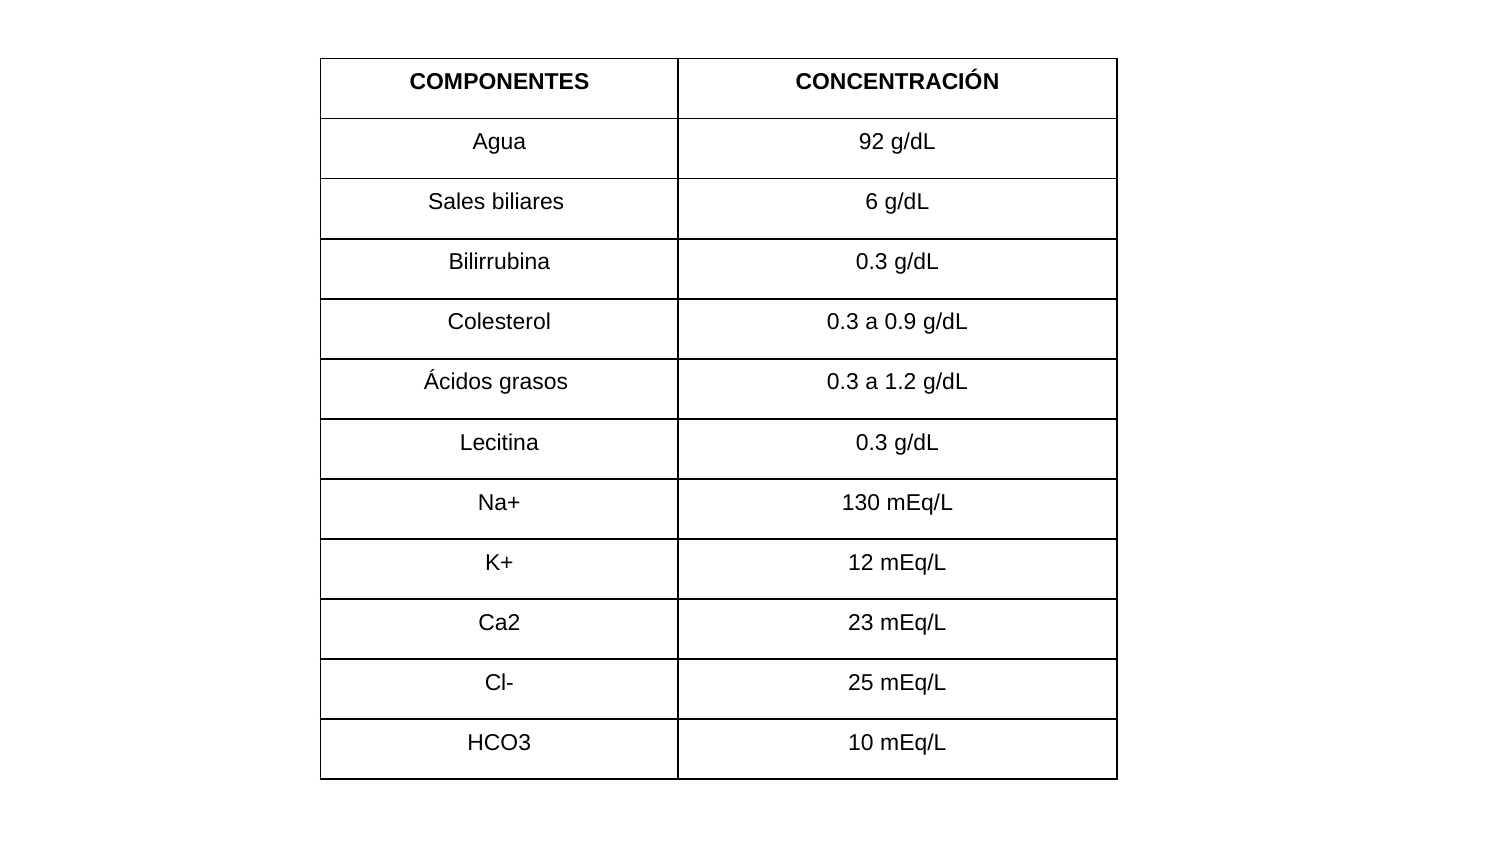

| COMPONENTES | CONCENTRACIÓN |
| --- | --- |
| Agua | 92 g/dL |
| Sales biliares | 6 g/dL |
| Bilirrubina | 0.3 g/dL |
| Colesterol | 0.3 a 0.9 g/dL |
| Ácidos grasos | 0.3 a 1.2 g/dL |
| Lecitina | 0.3 g/dL |
| Na+ | 130 mEq/L |
| K+ | 12 mEq/L |
| Ca2 | 23 mEq/L |
| Cl- | 25 mEq/L |
| HCO3 | 10 mEq/L |